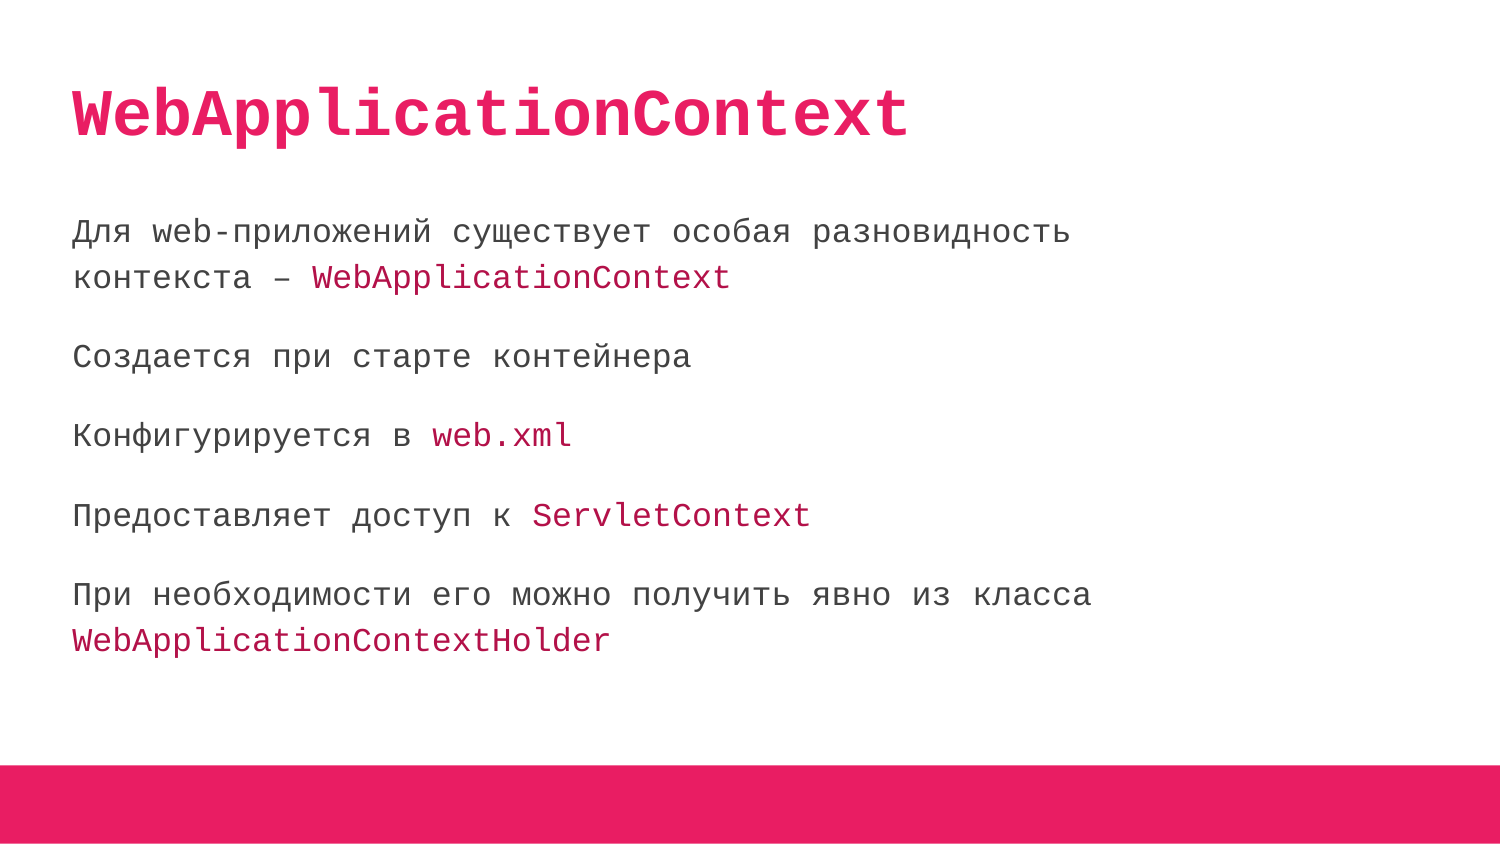

# WebApplicationContext
Для web-приложений существует особая разновидность контекста – WebApplicationContext
Создается при старте контейнера
Конфигурируется в web.xml
Предоставляет доступ к ServletContext
При необходимости его можно получить явно из класса WebApplicationContextHolder